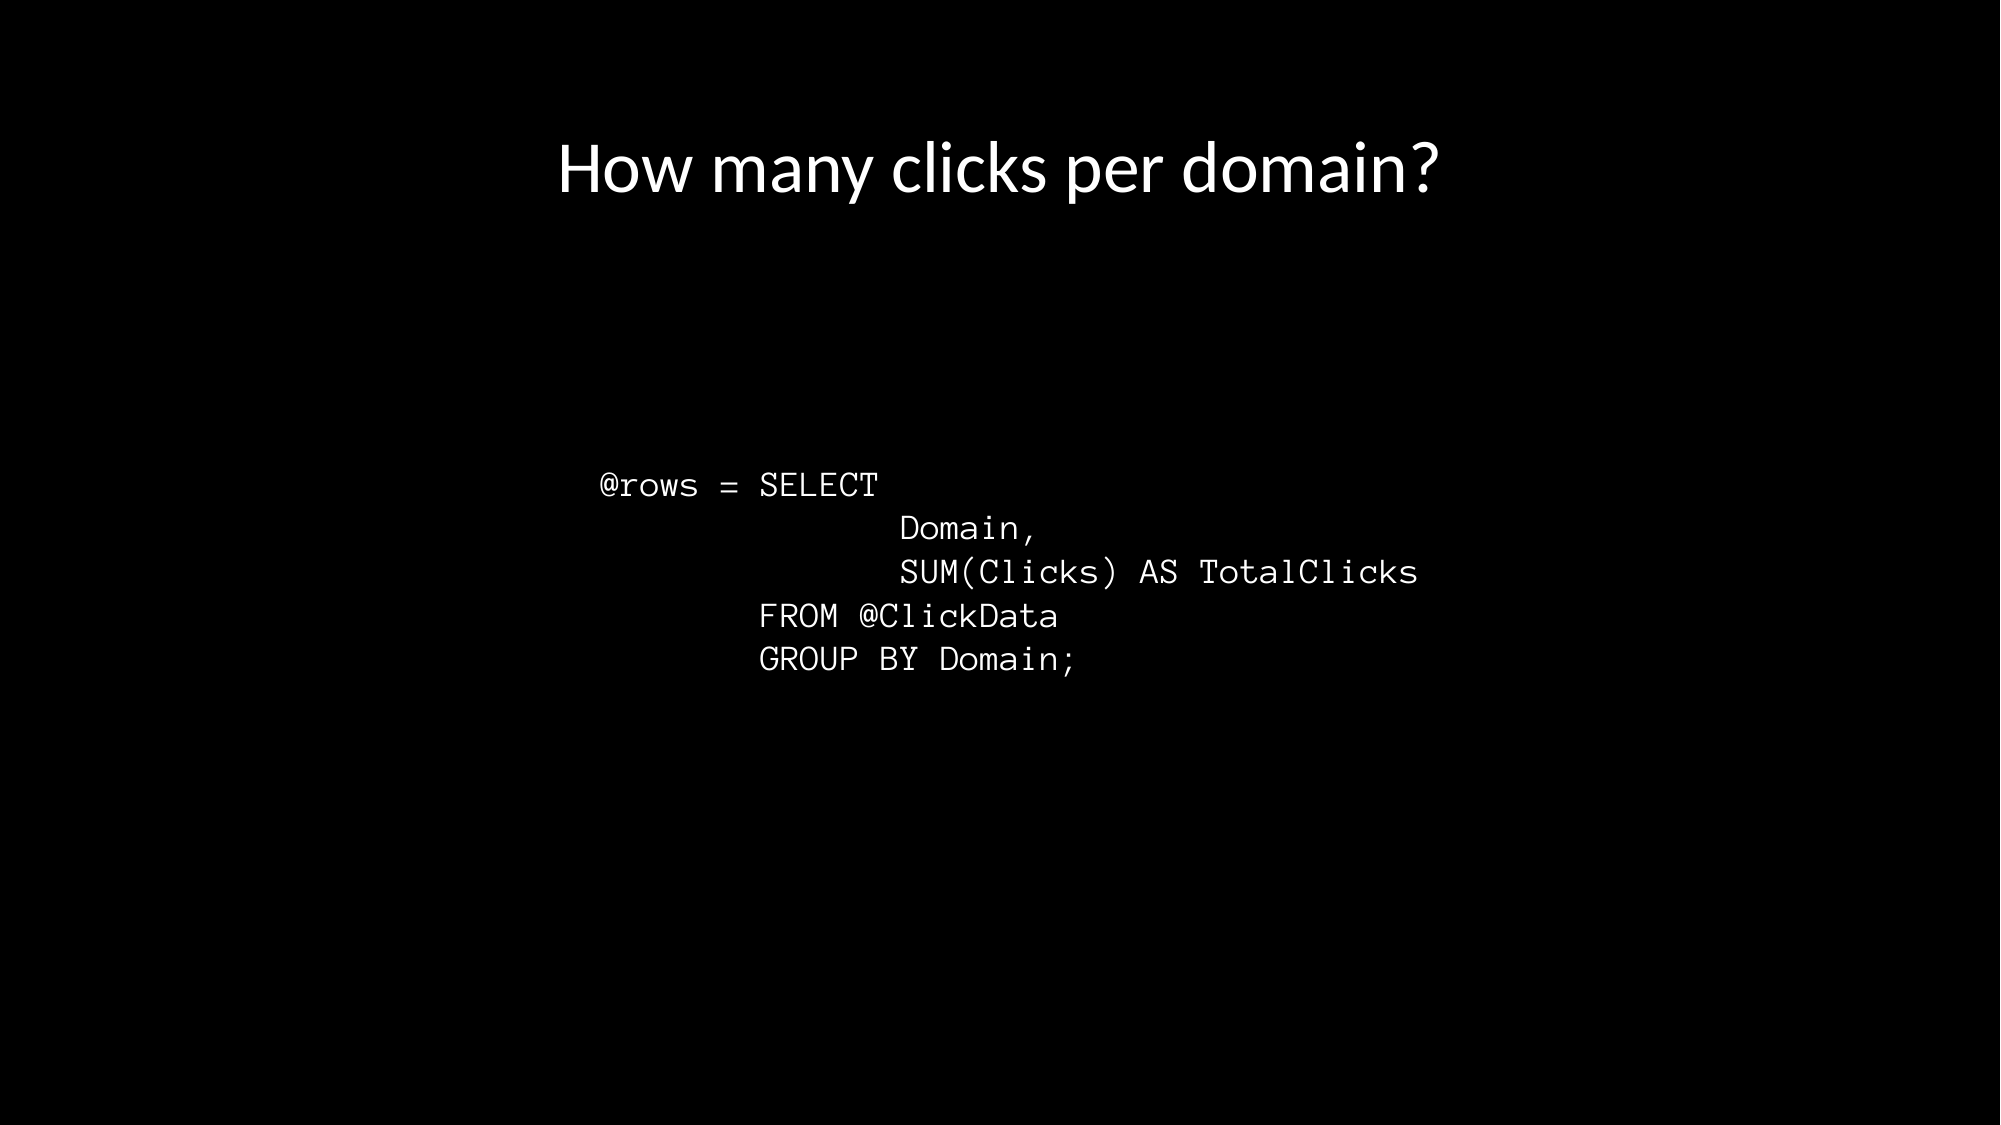

# How many clicks per domain?
@rows = SELECT
               Domain,
               SUM(Clicks) AS TotalClicks
        FROM @ClickData
        GROUP BY Domain;